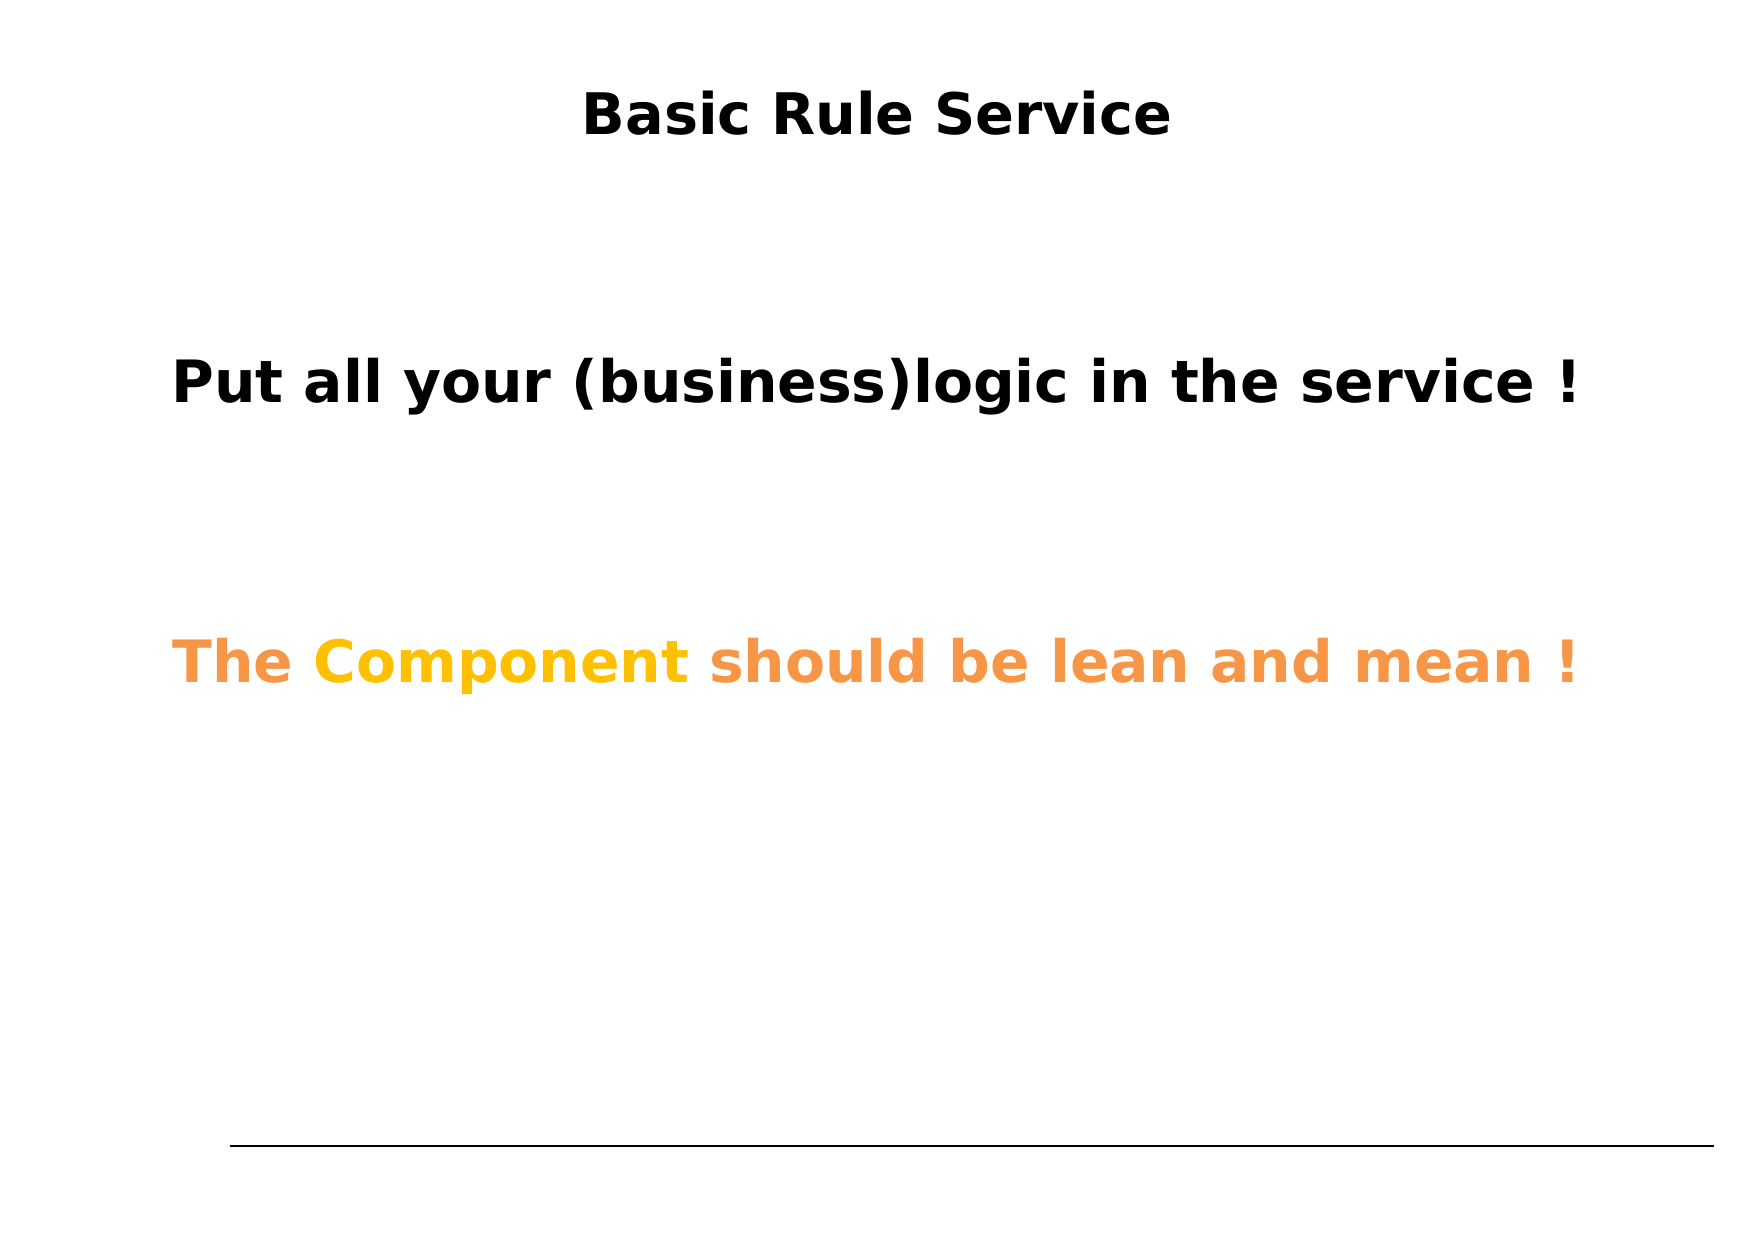

# Basic Rule Service

Put all your (business)logic in the service !

The Component should be lean and mean !